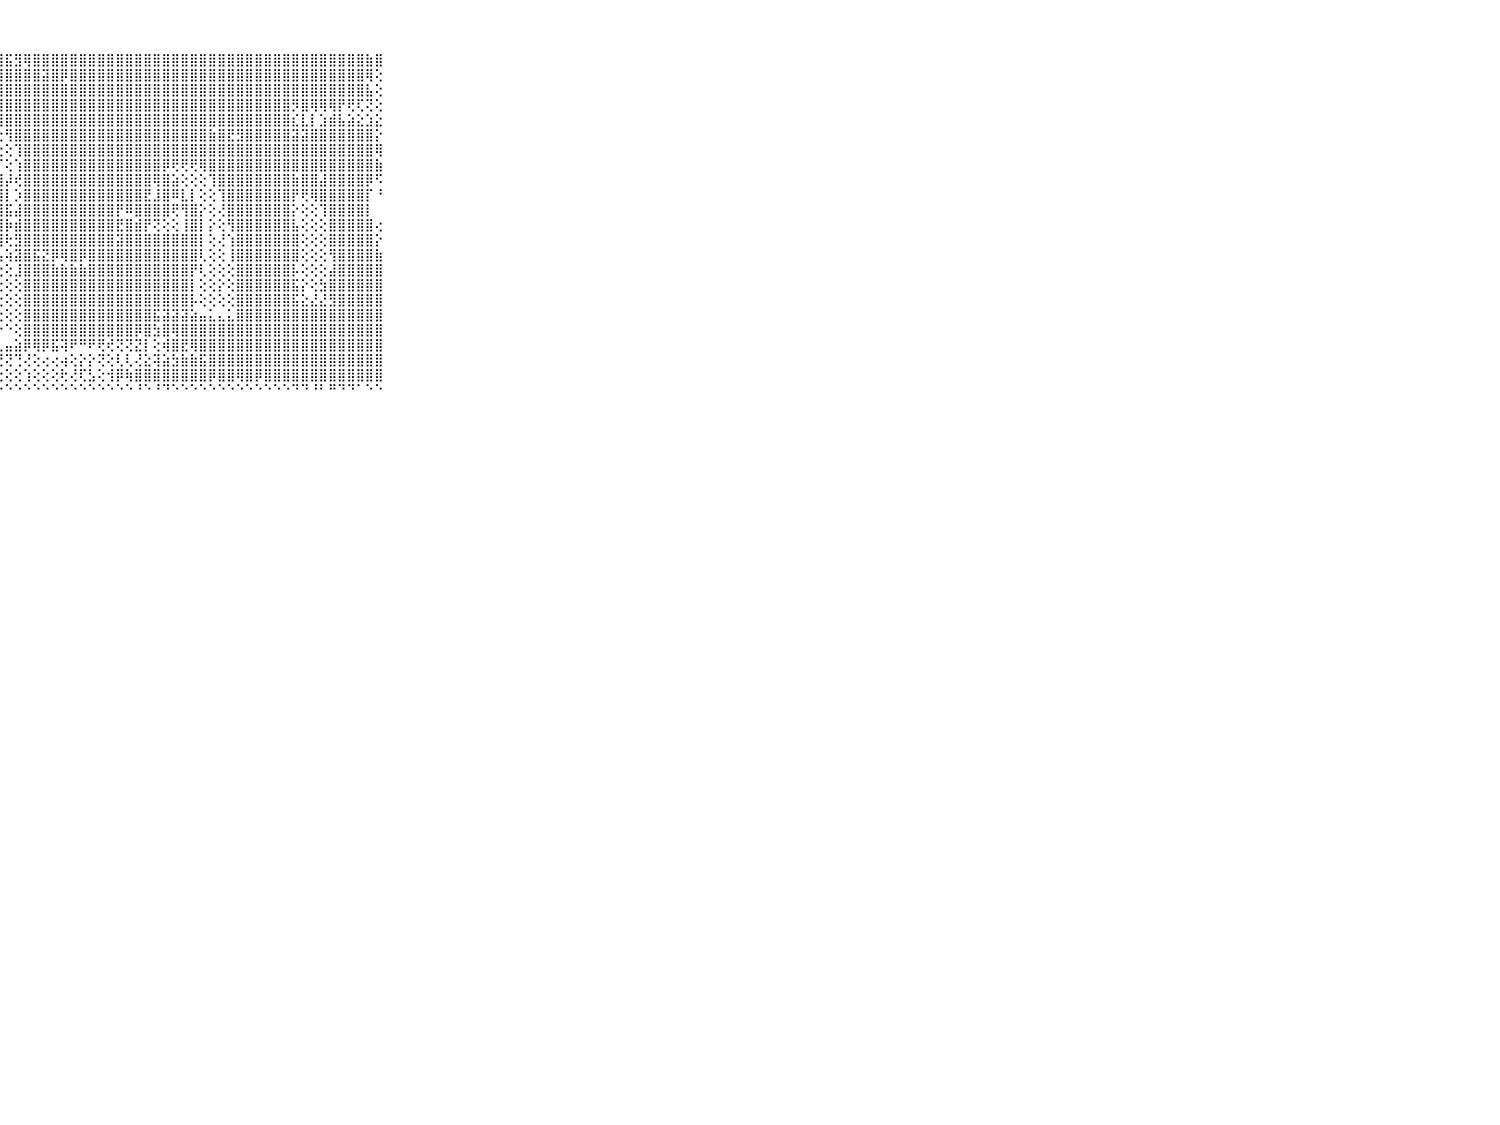

⠀⠀⠀⠀⠀⠀⠀⠀⠀⠀⠀⣿⣻⣿⣟⣿⣿⣿⣿⣿⣿⣿⣿⣿⣿⣿⣷⣿⣯⣻⢿⣿⣿⣿⣿⣿⣿⣿⣿⣿⣿⣿⣿⣿⣿⣿⣿⣿⣿⣿⣿⣿⣿⣿⣿⣿⣿⣿⣿⣿⣿⣿⣿⣿⣿⣿⣿⣷⣿⠀⠀⠀⠀⠀⠀⠀⠀⠀⠀⠀⠀
⠀⠀⠀⠀⠀⠀⠀⠀⠀⠀⠀⣞⣿⣿⣿⣿⣿⣿⣿⣿⣿⣿⣿⣿⣿⣿⣿⣿⣿⣿⣿⣿⣽⣿⡿⣿⣿⣿⣿⣿⣿⣿⣿⣿⣿⣿⣿⣿⣿⣿⣿⣿⣿⣿⣿⣿⣿⣿⣿⣿⣿⣿⣿⣿⣿⣿⣿⢿⢕⠀⠀⠀⠀⠀⠀⠀⠀⠀⠀⠀⠀
⠀⠀⠀⠀⠀⠀⠀⠀⠀⠀⠀⢧⡹⣿⣿⣿⣿⣿⣿⣿⣿⣿⣿⣿⣿⣿⣿⣿⣿⣿⣿⣿⣿⣿⣿⣿⣿⣿⣿⣿⣿⣿⣿⣿⣿⣿⣿⣿⣿⣿⣿⣿⣿⣿⣿⣿⣿⣿⣿⣿⣿⣿⣿⣿⣿⣿⣿⣧⢕⠀⠀⠀⠀⠀⠀⠀⠀⠀⠀⠀⠀
⠀⠀⠀⠀⠀⠀⠀⠀⠀⠀⠀⣿⣵⣾⣿⢿⢿⢟⢟⢟⢇⢝⢝⢟⢿⣿⣿⣿⣿⣿⣿⣿⣿⣿⣿⣿⣿⣿⣿⣿⣿⣿⣿⣿⣿⣿⣿⣿⣿⣿⣿⣿⣿⣿⣿⣿⣿⣿⣿⡻⣿⢿⢿⢿⡟⢟⢏⢝⢕⠀⠀⠀⠀⠀⠀⠀⠀⠀⠀⠀⠀
⠀⠀⠀⠀⠀⠀⠀⠀⠀⠀⠀⢟⠋⠕⠕⠕⢑⢕⢕⣕⡕⢕⢕⢕⢕⢜⢝⢿⣿⣿⣿⣿⣿⣿⣿⣿⣿⣿⣿⣿⣿⣿⣿⣿⣿⣿⣿⣿⣿⣿⣿⣿⣿⣿⣿⣿⣿⣿⣿⣎⣇⡇⣱⣾⣧⣵⣕⣱⣕⠀⠀⠀⠀⠀⠀⠀⠀⠀⠀⠀⠀
⠀⠀⠀⠀⠀⠀⠀⠀⠀⠀⠀⡀⠀⠀⠀⠀⠀⠁⠁⠁⠘⠝⢷⣵⡕⢕⢕⢕⢻⣿⣿⣿⣿⣿⣿⣿⣿⣿⣿⣿⣿⣿⣿⣿⣿⣿⣿⣿⣿⣿⣷⣿⣟⣻⣿⣿⣿⣿⣿⣽⣽⣿⣿⣿⣿⣿⣿⣿⡕⠀⠀⠀⠀⠀⠀⠀⠀⠀⠀⠀⠀
⠀⠀⠀⠀⠀⠀⠀⠀⠀⠀⠀⠉⠙⠛⠒⠖⠔⠀⠀⠀⠀⠀⠀⠘⢿⣧⡕⢕⢕⢹⣿⣿⣿⣿⣿⣿⣿⣿⣿⣿⣿⣿⣿⣿⣿⣿⣿⣿⣿⣿⣿⣿⣿⣿⣿⣿⣿⣿⣿⣿⣿⣿⣿⣿⣿⣿⣿⣿⢿⠀⠀⠀⠀⠀⠀⠀⠀⠀⠀⠀⠀
⠀⠀⠀⠀⠀⠀⠀⠀⠀⠀⠀⠀⠀⠀⠀⠀⢀⠀⠄⠄⠐⠄⢀⠄⢌⢻⣿⡏⢕⢱⣿⣿⣿⣿⣿⣿⣿⣿⣿⣿⣿⣿⣿⣿⣿⡿⢟⢟⢟⢿⣿⣿⣿⣿⣿⣿⣿⣿⣿⣿⣿⣿⣿⣿⣿⣿⣿⣿⣷⠀⠀⠀⠀⠀⠀⠀⠀⠀⠀⠀⠀
⠀⠀⠀⠀⠀⠀⠀⠀⠀⠀⠀⣕⡕⢔⢕⢕⢕⢔⢕⢄⢀⠀⠐⠀⠐⢜⣿⣿⡼⢞⣿⣿⣿⣿⣿⣿⣿⣿⣿⣿⣿⣿⣿⣿⢿⣿⣵⢕⢕⢕⢹⣿⣿⣿⣿⣿⣿⣿⣿⣷⣿⣿⣼⣿⣿⣿⣿⡿⠫⠀⠀⠀⠀⠀⠀⠀⠀⠀⠀⠀⠀
⠀⠀⠀⠀⠀⠀⠀⠀⠀⠀⠀⣿⣿⣿⣷⣧⣵⣕⣕⣕⢕⢕⢔⢄⢐⠅⣿⣿⡇⡱⣿⣿⣿⣿⣿⣿⣿⣿⣿⣿⣿⣿⣿⣟⣸⣿⠿⣇⡇⢕⢕⢹⣿⣿⣿⣿⣿⣿⣿⡟⢟⢿⣿⣿⣿⣿⣿⡏⠘⠀⠀⠀⠀⠀⠀⠀⠀⠀⠀⠀⠀
⠀⠀⠀⠀⠀⠀⠀⠀⠀⠀⠀⣿⣿⣿⣿⣿⣿⣿⣿⣿⣾⣷⣵⣱⡕⢕⣿⣿⣯⣼⣿⣿⣿⣿⣿⣿⣿⣿⣿⣿⡟⠿⣿⣿⣿⣿⢟⢻⣿⡕⢕⢜⣿⣿⣿⣿⣿⣿⣿⡕⢕⢕⢹⣿⣿⣿⣿⡇⠀⠀⠀⠀⠀⠀⠀⠀⠀⠀⠀⠀⠀
⠀⠀⠀⠀⠀⠀⠀⠀⠀⠀⠀⣿⣿⣿⣿⣿⣿⣿⣿⣿⣿⣿⣿⣿⣿⣿⣿⣿⡷⣾⣿⣿⣿⣿⣿⣿⣿⣿⣿⣿⣟⣿⣾⡟⢝⢕⢕⢸⣿⡇⡕⢕⢻⣿⣿⣿⣿⣿⣿⣧⢕⢕⢕⣿⣿⣿⣿⣿⢔⠀⠀⠀⠀⠀⠀⠀⠀⠀⠀⠀⠀
⠀⠀⠀⠀⠀⠀⠀⠀⠀⠀⠀⣿⣿⣿⣿⣿⣿⣿⣿⣿⣿⣿⣿⣿⣿⣿⣿⣿⢗⣻⣿⣿⣿⣿⣿⣿⣿⣿⣿⣿⣽⣿⣿⣿⣿⣿⣿⣿⣿⡇⢕⢜⢱⣿⣿⣿⣿⣿⣿⣿⢕⢕⢕⣿⣿⣿⣿⣿⡕⠀⠀⠀⠀⠀⠀⠀⠀⠀⠀⠀⠀
⠀⠀⠀⠀⠀⠀⠀⠀⠀⠀⠀⣿⣿⣿⣿⣿⣿⣿⣿⣿⣿⣿⣿⣿⣿⣿⣿⢧⢵⣽⣿⣯⣝⡿⢿⣿⡿⣿⣿⣿⣿⣿⣿⣿⣿⣿⣿⣿⣿⢇⢕⢕⢸⣿⣿⣿⣿⣿⣿⣿⢕⢕⢕⢻⣿⣿⣿⣿⣷⠀⠀⠀⠀⠀⠀⠀⠀⠀⠀⠀⠀
⠀⠀⠀⠀⠀⠀⠀⠀⠀⠀⠀⣿⣿⣿⣿⣿⣿⣿⣿⣿⣿⣿⣿⣿⣿⣿⣿⢕⢕⣸⣿⣿⣿⣷⣷⣷⣷⣿⣿⣿⣿⣿⣿⣿⣿⣿⣿⣿⡟⢇⢕⢕⢕⣿⣿⣿⣿⣿⣿⡧⢕⢕⢕⣼⣿⣿⣿⣿⣿⠀⠀⠀⠀⠀⠀⠀⠀⠀⠀⠀⠀
⠀⠀⠀⠀⠀⠀⠀⠀⠀⠀⠀⣿⣿⣿⣿⣿⣿⣿⣿⣿⣿⣿⣿⣿⣿⣿⡿⢕⢕⢕⣿⣿⣿⣿⣿⣿⣿⣿⣿⣿⣿⣿⣿⣿⣿⣿⣿⣿⡇⢕⢕⡕⢕⣿⣿⣿⣿⣿⣿⣯⡕⢕⣳⣿⣿⣿⣿⣿⣿⠀⠀⠀⠀⠀⠀⠀⠀⠀⠀⠀⠀
⠀⠀⠀⠀⠀⠀⠀⠀⠀⠀⠀⣿⣿⣿⣿⣿⣿⣿⣿⣿⣿⣿⣿⣿⣿⣿⡟⢕⢕⢕⣿⣿⣿⣿⣿⣿⣿⣿⣿⣿⣿⣿⣿⣿⣿⣿⣿⣿⡧⢕⢕⢕⢕⣿⣿⣿⣿⣿⣿⣯⣕⣜⣜⣻⣿⣿⣿⣿⣿⠀⠀⠀⠀⠀⠀⠀⠀⠀⠀⠀⠀
⠀⠀⠀⠀⠀⠀⠀⠀⠀⠀⠀⠘⣿⣿⣿⣿⣿⣿⣿⣿⣿⣿⣿⣿⣿⣿⡇⢕⢕⢕⣿⣿⣿⣿⣿⣿⣿⣿⣿⣿⣿⣿⣿⣿⣯⣽⣽⣽⣵⣤⣅⣄⣅⣿⣿⣿⣿⣿⣿⣿⣿⣿⣿⣿⣿⣿⣿⣿⣿⠀⠀⠀⠀⠀⠀⠀⠀⠀⠀⠀⠀
⠀⠀⠀⠀⠀⠀⠀⠀⠀⠀⠀⠀⠘⣿⣿⣿⣿⣿⣿⣿⣿⣿⣿⢿⢿⢿⢇⠑⠑⢕⣿⣿⣿⣿⣿⣿⣿⣿⣿⣿⣿⣿⡿⣿⣳⣿⢿⣿⣿⣿⣿⣿⣿⣿⣿⣿⣿⣿⣿⣿⣿⣿⣿⣿⣿⣿⣿⣿⣿⠀⠀⠀⠀⠀⠀⠀⠀⠀⠀⠀⠀
⠀⠀⠀⠀⠀⠀⠀⠀⠀⠀⠀⢤⣄⣅⡔⢕⣱⣵⢕⢵⢵⡵⢕⢕⢕⣡⣅⣄⣤⣵⡿⢿⡿⣯⢽⠟⠛⠟⢟⢞⢝⢝⣝⡇⢕⢾⣿⣟⢿⣿⣿⣿⣿⣿⣿⣿⣿⣿⣿⣿⣿⣿⣿⣿⣿⣿⣿⣿⣿⠀⠀⠀⠀⠀⠀⠀⠀⠀⠀⠀⠀
⠀⠀⠀⠀⠀⠀⠀⠀⠀⠀⠀⢕⡜⣮⣱⣵⣵⣷⣷⣷⣷⣾⢿⠿⢿⢟⢛⢛⢝⢙⢜⢕⢔⢔⢴⢕⡕⡕⢝⢕⢇⢇⢜⣕⢽⣵⣳⣷⣷⣯⣿⣿⣿⣿⣿⣿⣿⣿⣿⣿⣿⣿⣿⣿⣿⣿⣿⣿⣿⠀⠀⠀⠀⠀⠀⠀⠀⠀⠀⠀⠀
⠀⠀⠀⠀⠀⠀⠀⠀⠀⠀⠀⠿⠟⢻⠛⠋⢝⢝⢍⢕⢵⢔⢕⢕⢕⢕⢕⢕⢕⢕⢱⢕⢕⢕⢗⢜⢏⣣⢕⢺⡿⢷⣿⣿⣿⣿⣿⣿⣿⣿⡿⣿⣿⢿⣿⡿⣿⣿⣿⣿⣿⣿⣿⣿⣿⣿⣿⣿⣿⠀⠀⠀⠀⠀⠀⠀⠀⠀⠀⠀⠀
⠀⠀⠀⠀⠀⠀⠀⠀⠀⠀⠀⠀⠀⠀⠀⠐⠐⠐⠑⠑⠑⠑⠑⠑⠑⠑⠑⠑⠑⠑⠑⠑⠑⠑⠑⠑⠑⠑⠑⠑⠑⠑⠘⠑⠘⠙⠑⠑⠑⠑⠑⠑⠑⠑⠑⠑⠑⠑⠑⠙⠙⠘⠃⠛⠙⠙⠁⠑⠑⠀⠀⠀⠀⠀⠀⠀⠀⠀⠀⠀⠀